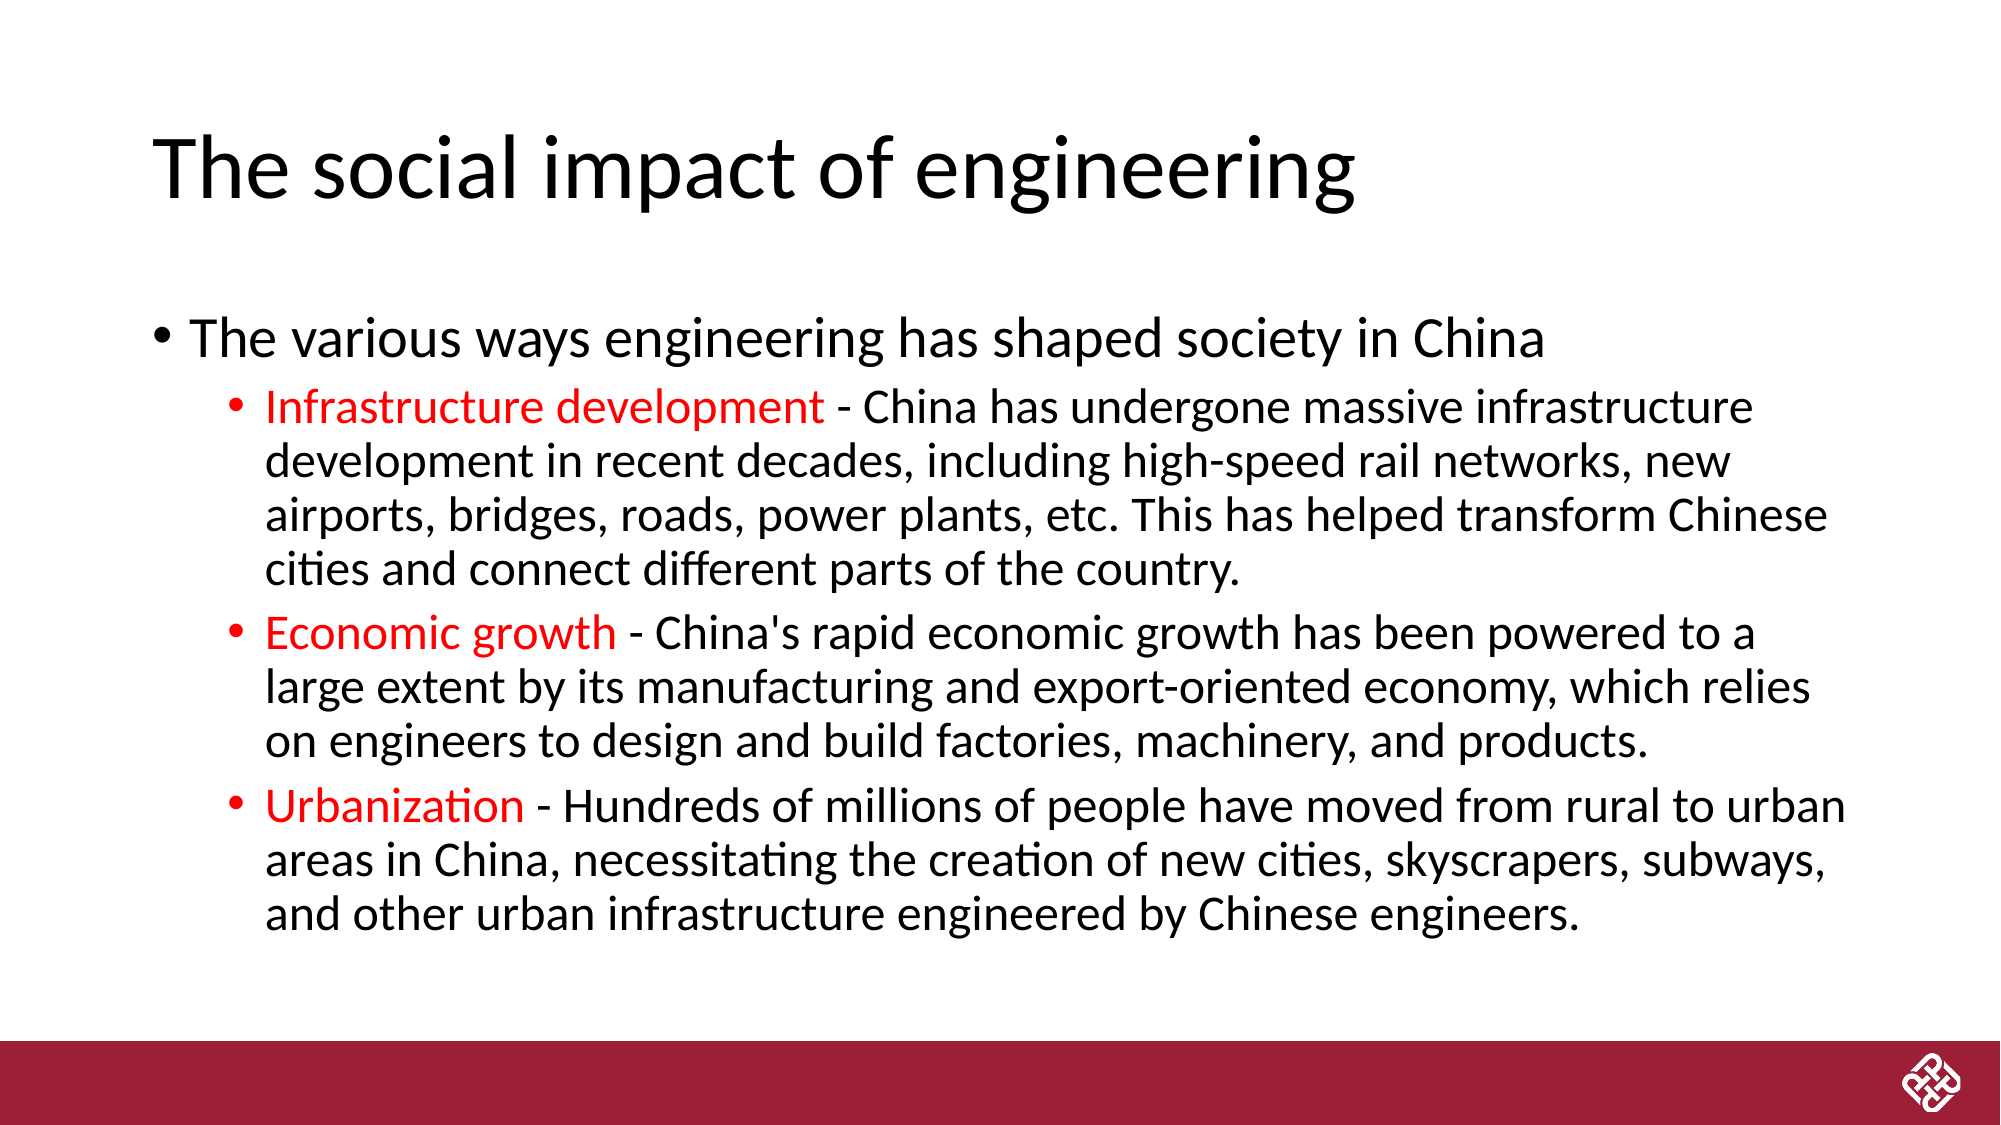

# The social impact of engineering
The various ways engineering has shaped society in China
Infrastructure development - China has undergone massive infrastructure development in recent decades, including high-speed rail networks, new airports, bridges, roads, power plants, etc. This has helped transform Chinese cities and connect different parts of the country.
Economic growth - China's rapid economic growth has been powered to a large extent by its manufacturing and export-oriented economy, which relies on engineers to design and build factories, machinery, and products.
Urbanization - Hundreds of millions of people have moved from rural to urban areas in China, necessitating the creation of new cities, skyscrapers, subways, and other urban infrastructure engineered by Chinese engineers.